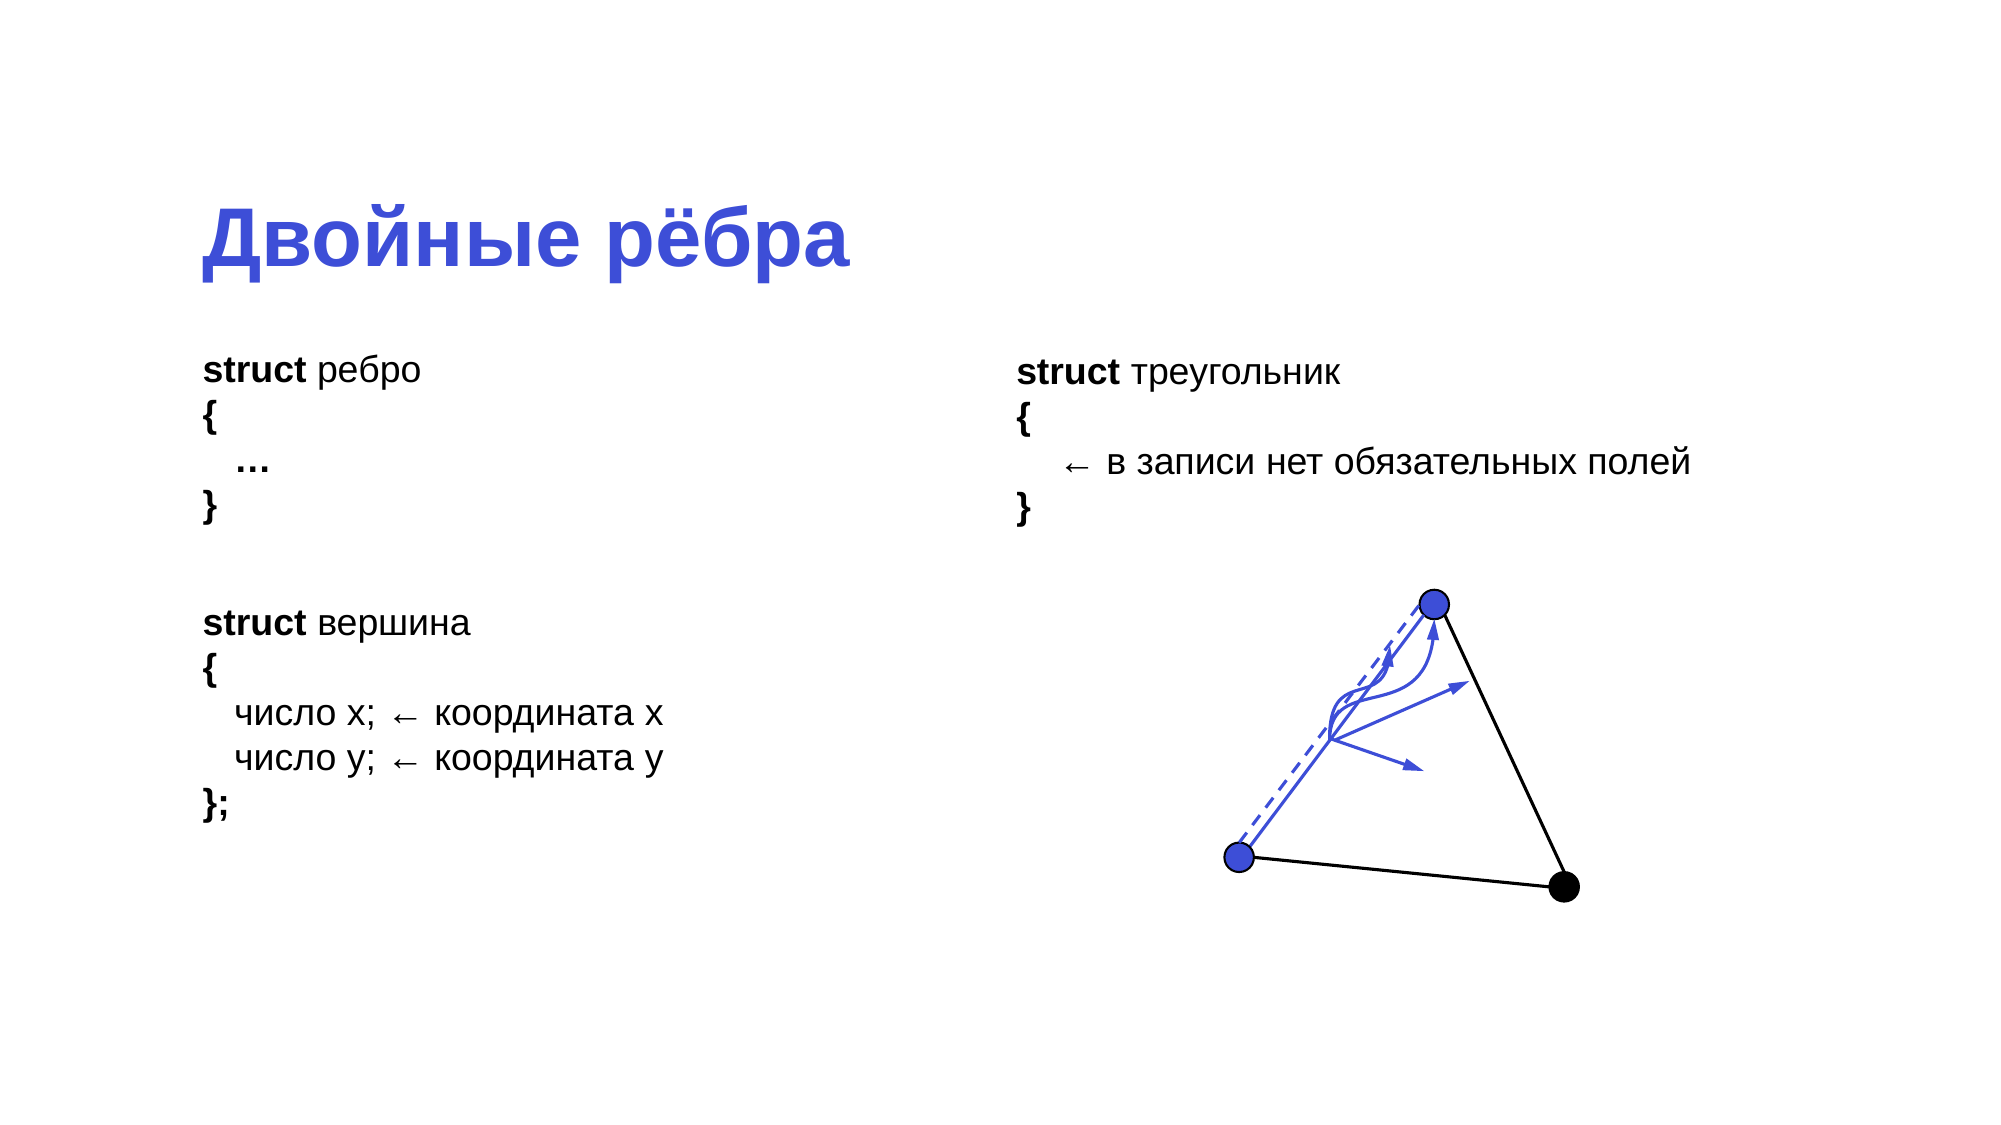

Двойные рёбра
struct ребро
{
   …
}
struct треугольник
{
    ← в записи нет обязательных полей
}

struct вершина
{
   число x; ← координата x
   число y; ← координата y
};